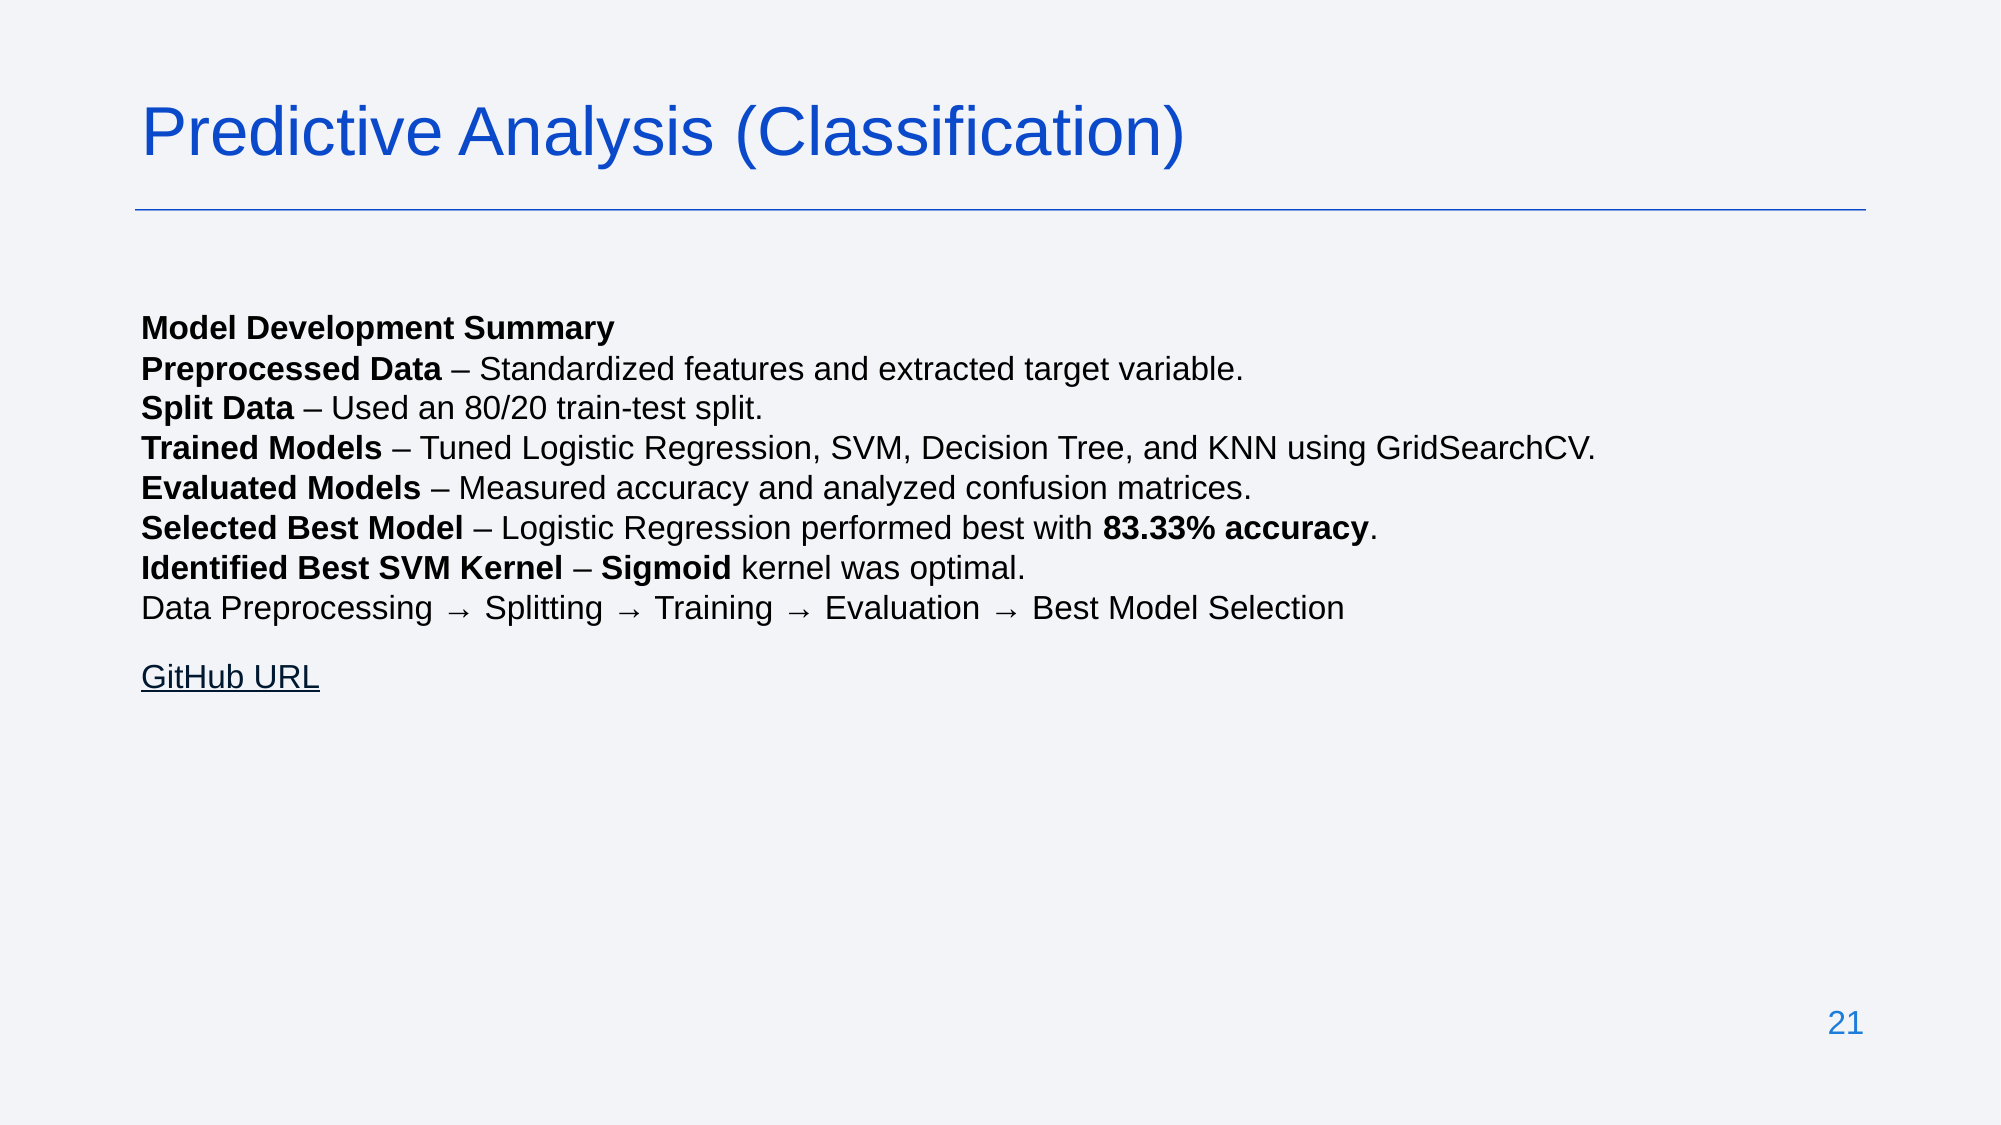

Predictive Analysis (Classification)
Model Development Summary
Preprocessed Data – Standardized features and extracted target variable.
Split Data – Used an 80/20 train-test split.
Trained Models – Tuned Logistic Regression, SVM, Decision Tree, and KNN using GridSearchCV.
Evaluated Models – Measured accuracy and analyzed confusion matrices.
Selected Best Model – Logistic Regression performed best with 83.33% accuracy.
Identified Best SVM Kernel – Sigmoid kernel was optimal.
Data Preprocessing → Splitting → Training → Evaluation → Best Model Selection
GitHub URL
21